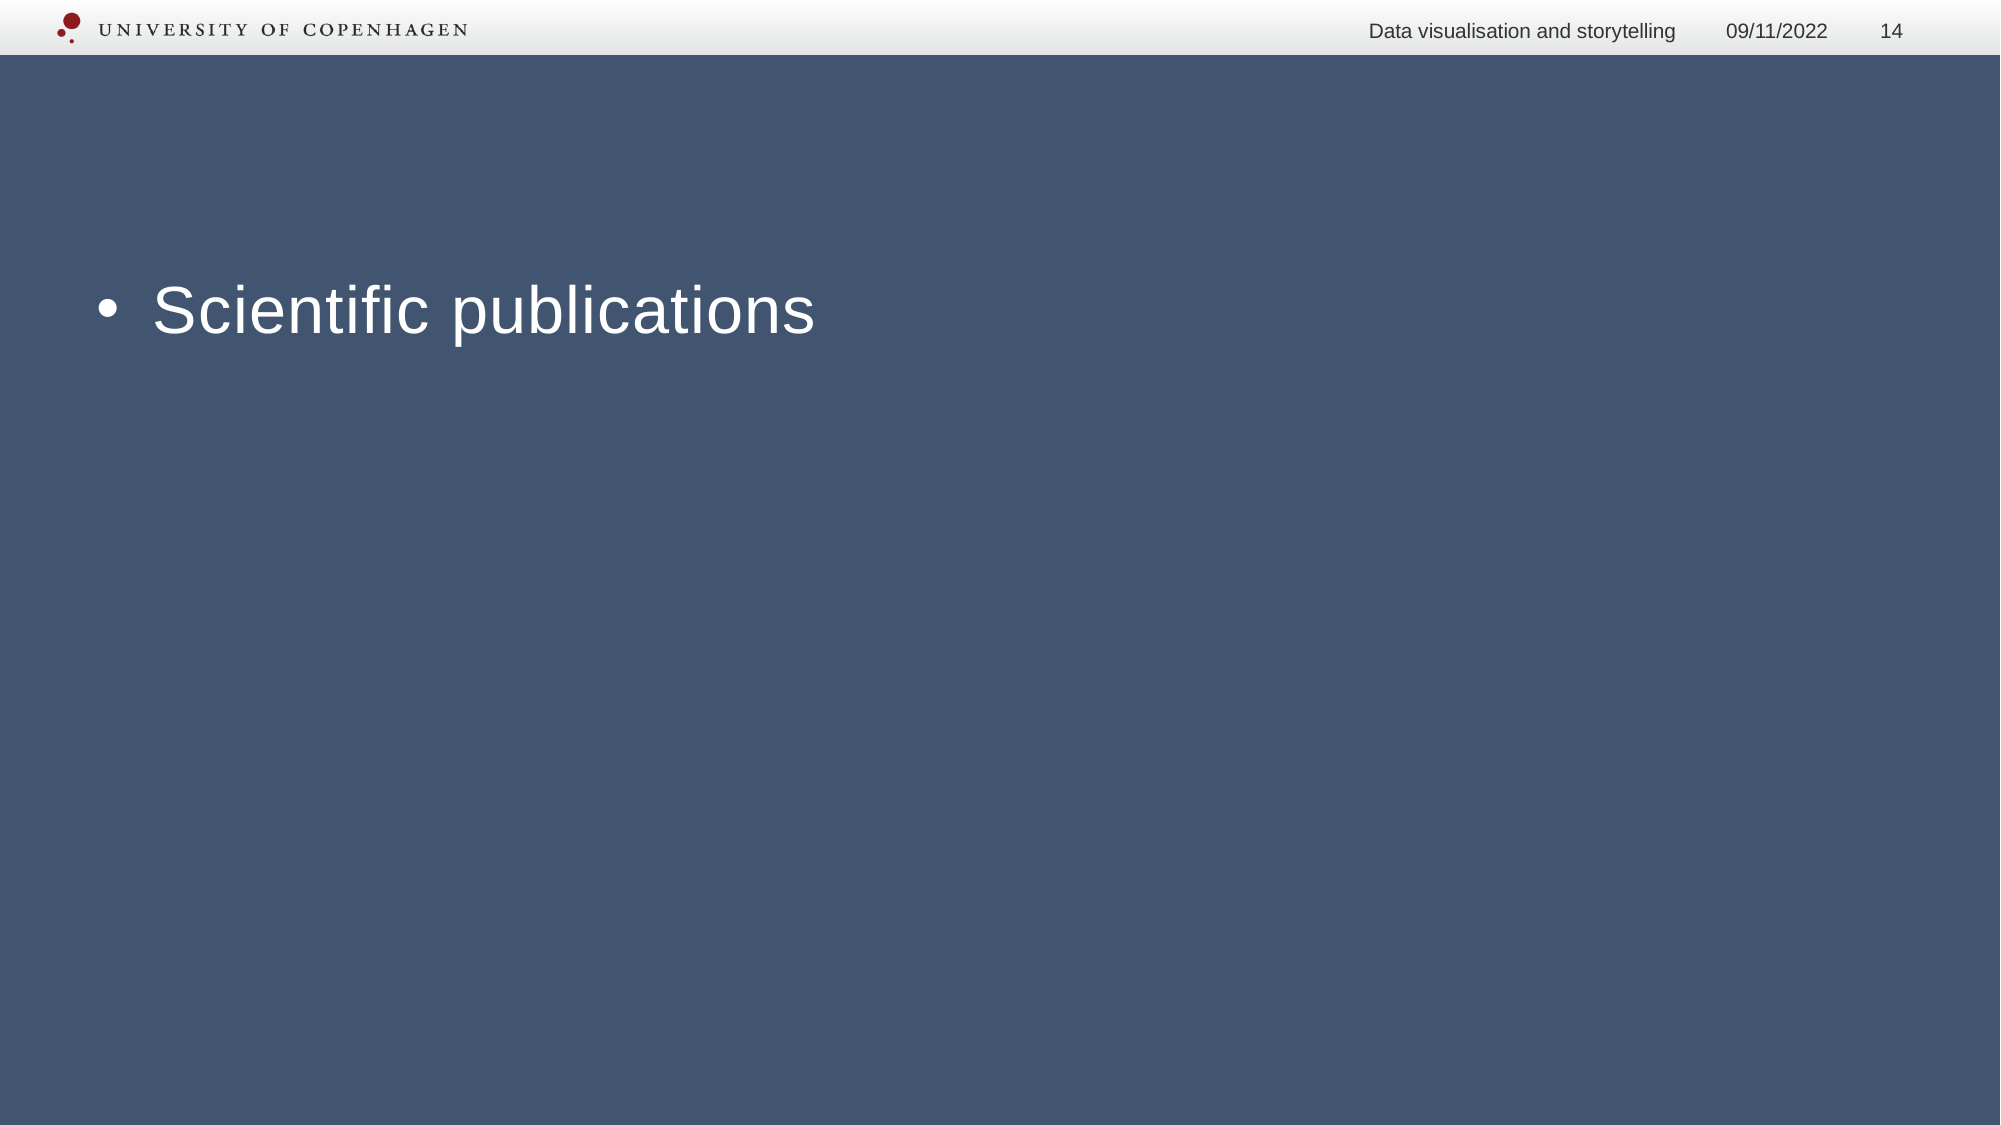

Data visualisation and storytelling
09/11/2022
14
#
Scientific publications